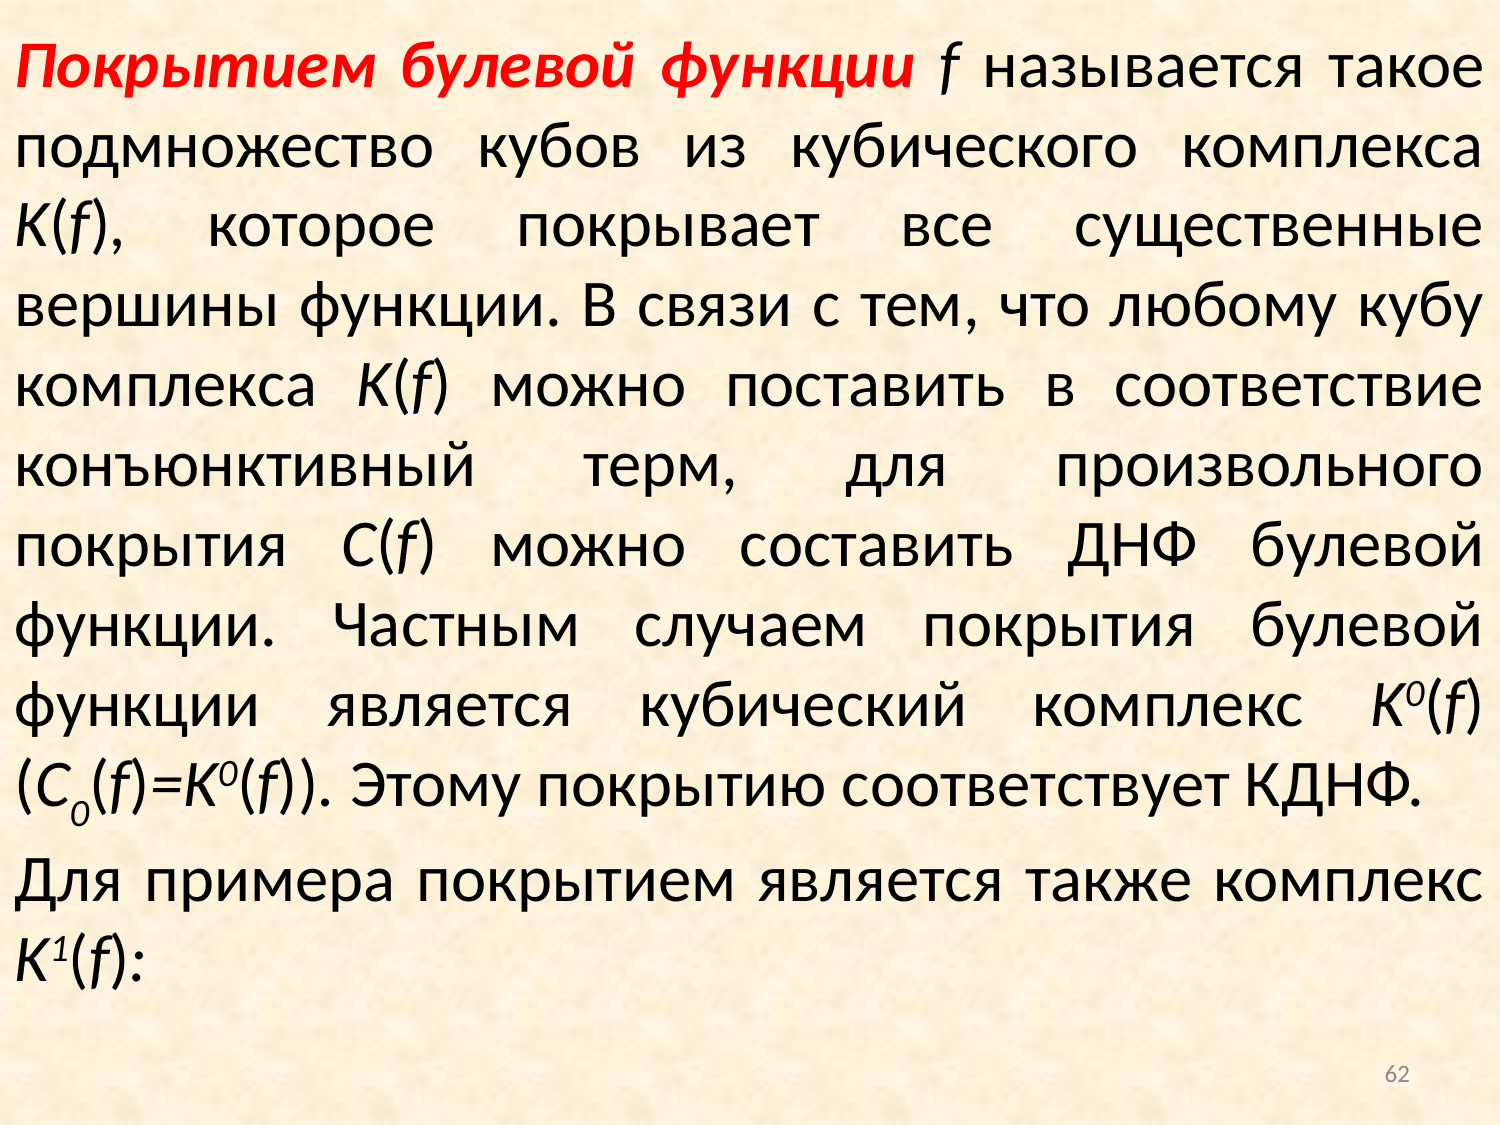

Покрытием булевой функции f называется такое подмножество кубов из кубического комплекса K(f), которое покрывает все существенные вершины функции. В связи с тем, что любому кубу комплекса K(f) можно поставить в соответствие конъюнктивный терм, для произвольного покрытия C(f) можно составить ДНФ булевой функции. Частным случаем покрытия булевой функции является кубический комплекс K0(f) (C0(f)=K0(f)). Этому покрытию соответствует КДНФ.
Для примера покрытием является также комплекс K1(f):
62